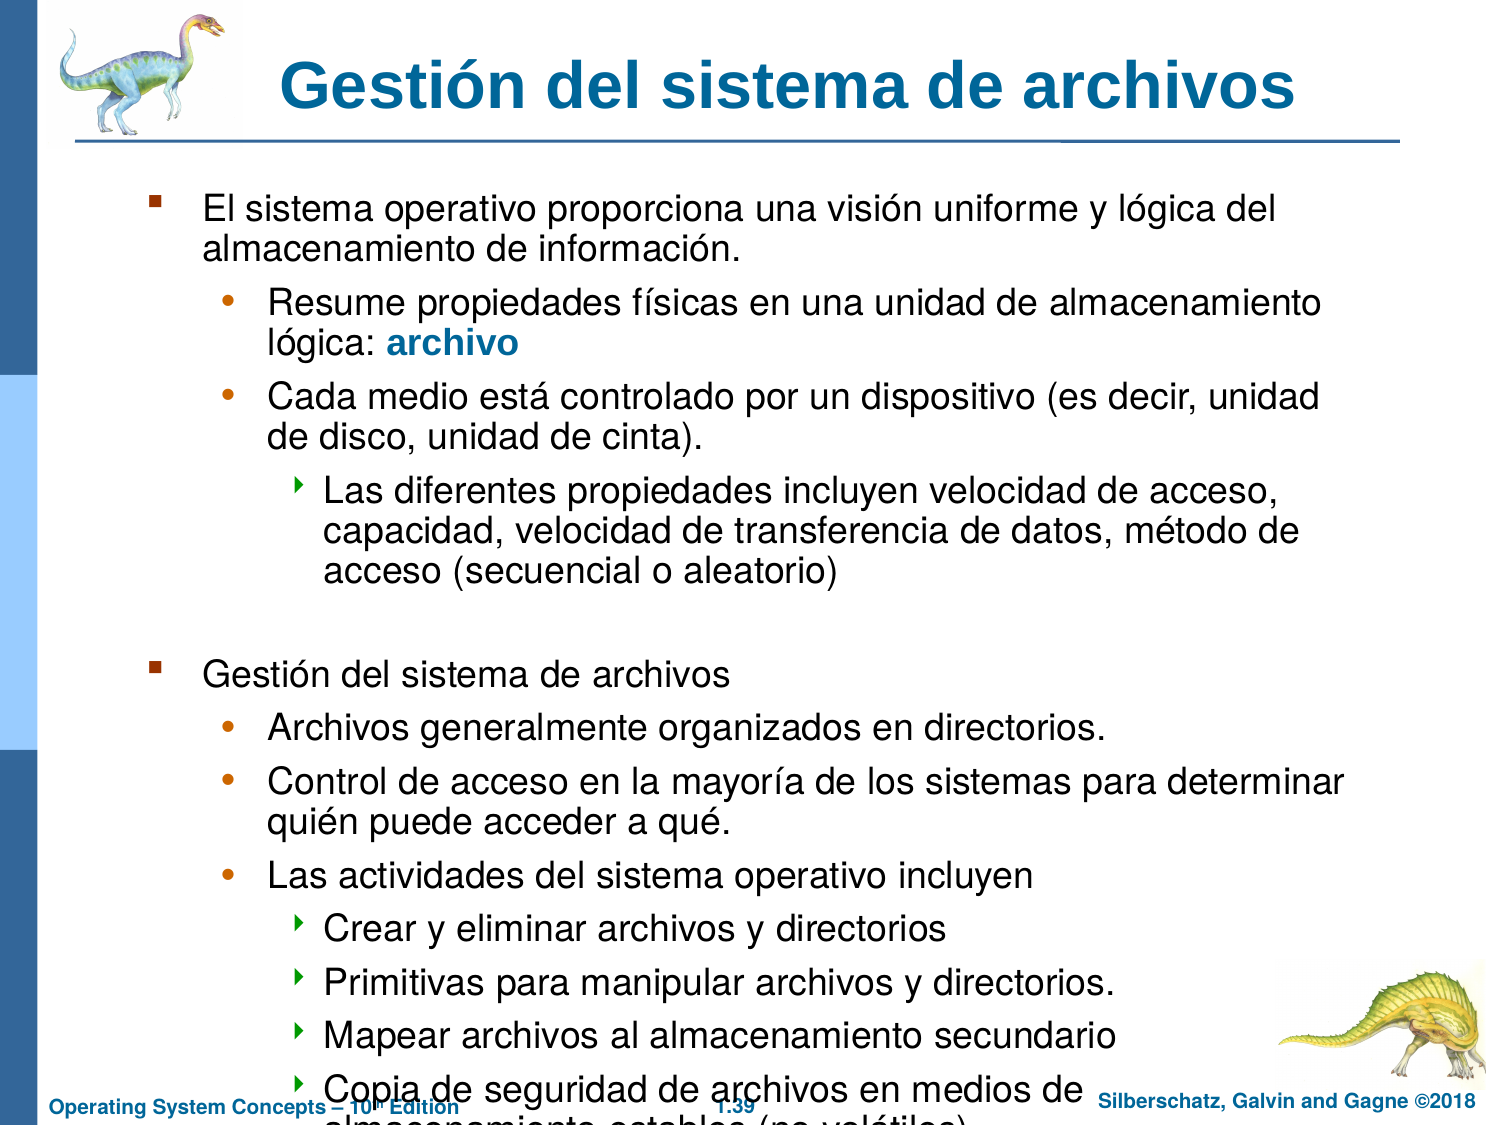

Gestión del sistema de archivos
El sistema operativo proporciona una visión uniforme y lógica del almacenamiento de información.
Resume propiedades físicas en una unidad de almacenamiento lógica: archivo
Cada medio está controlado por un dispositivo (es decir, unidad de disco, unidad de cinta).
Las diferentes propiedades incluyen velocidad de acceso, capacidad, velocidad de transferencia de datos, método de acceso (secuencial o aleatorio)

Gestión del sistema de archivos
Archivos generalmente organizados en directorios.
Control de acceso en la mayoría de los sistemas para determinar quién puede acceder a qué.
Las actividades del sistema operativo incluyen
Crear y eliminar archivos y directorios
Primitivas para manipular archivos y directorios.
Mapear archivos al almacenamiento secundario
Copia de seguridad de archivos en medios de almacenamiento estables (no volátiles)